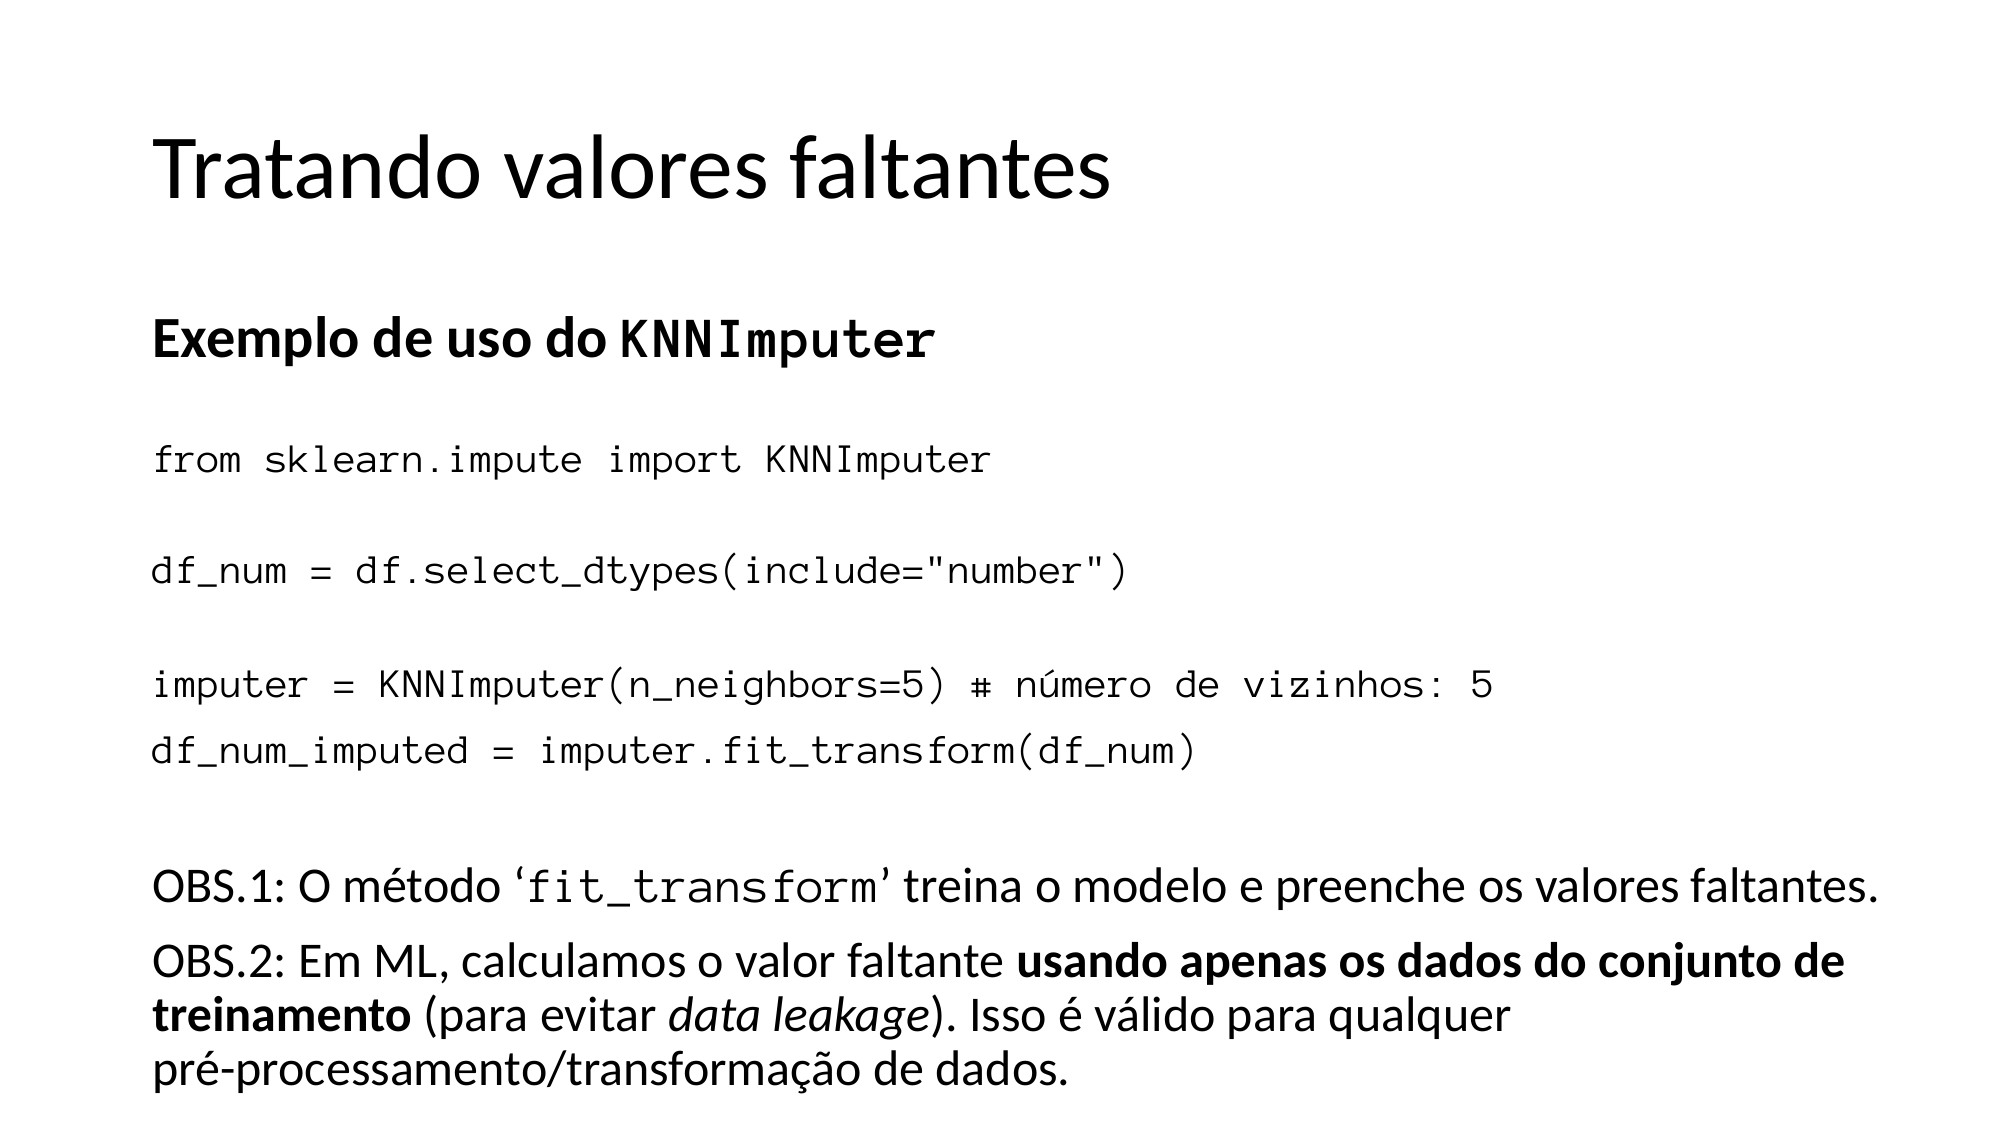

# Tratando valores faltantes
Exemplo de uso do KNNImputer

from sklearn.impute import KNNImputer

df_num = df.select_dtypes(include="number")

imputer = KNNImputer(n_neighbors=5) # número de vizinhos: 5
df_num_imputed = imputer.fit_transform(df_num)

OBS.1: O método ‘fit_transform’ treina o modelo e preenche os valores faltantes.
OBS.2: Em ML, calculamos o valor faltante usando apenas os dados do conjunto de treinamento (para evitar data leakage). Isso é válido para qualquer pré-processamento/transformação de dados.